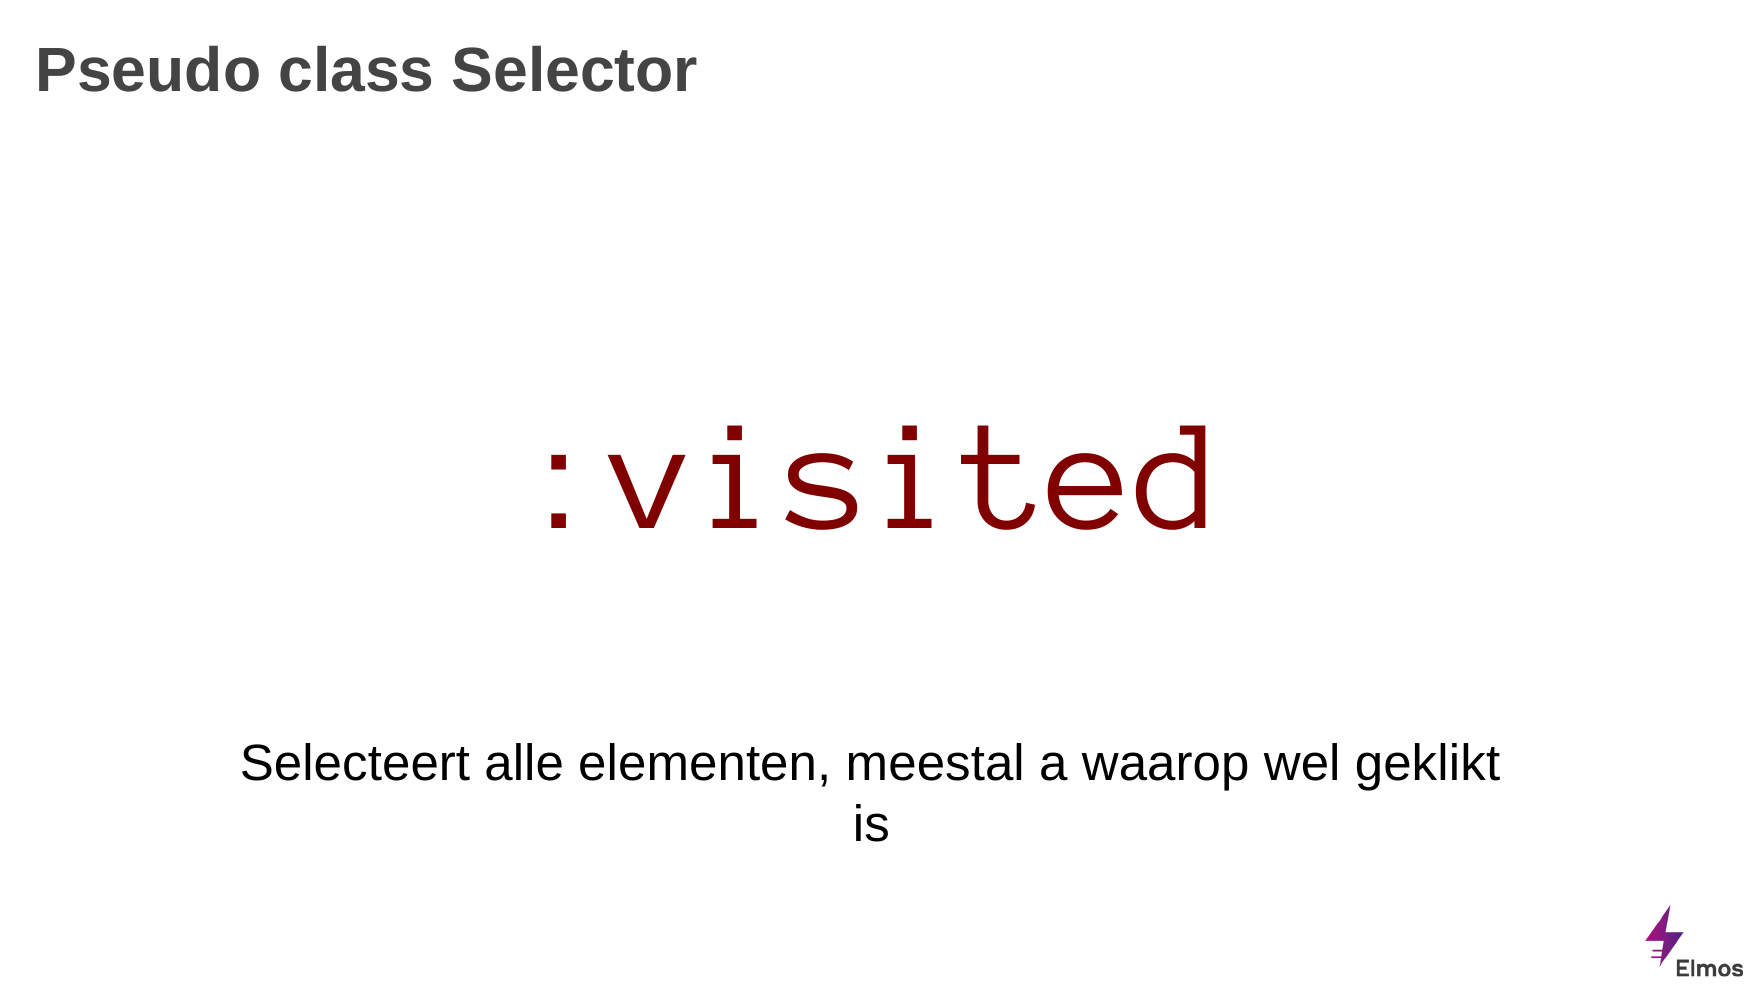

# Pseudo class Selector

:visited
Selecteert alle elementen, meestal a waarop wel geklikt is